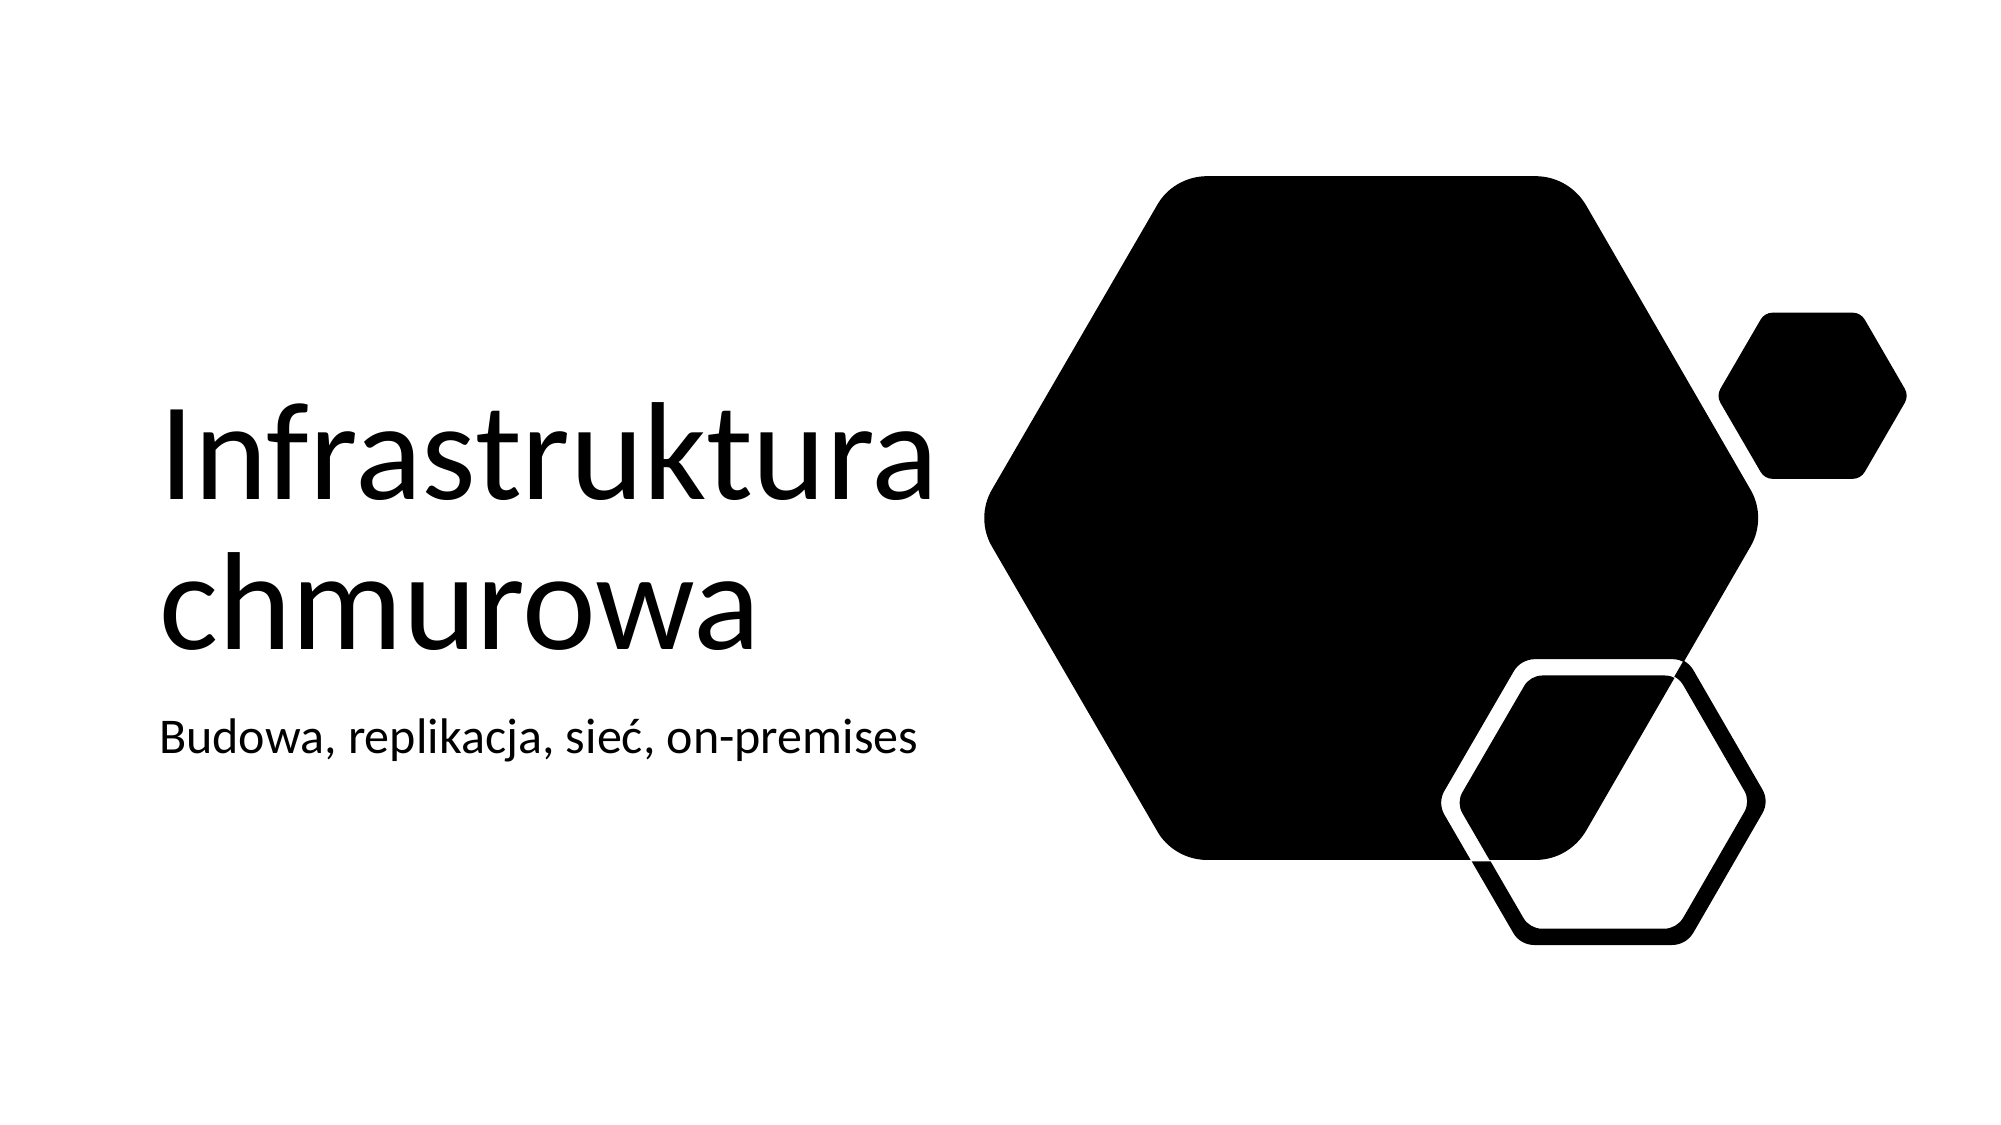

# Infrastruktura chmurowa

Budowa, replikacja, sieć, on-premises